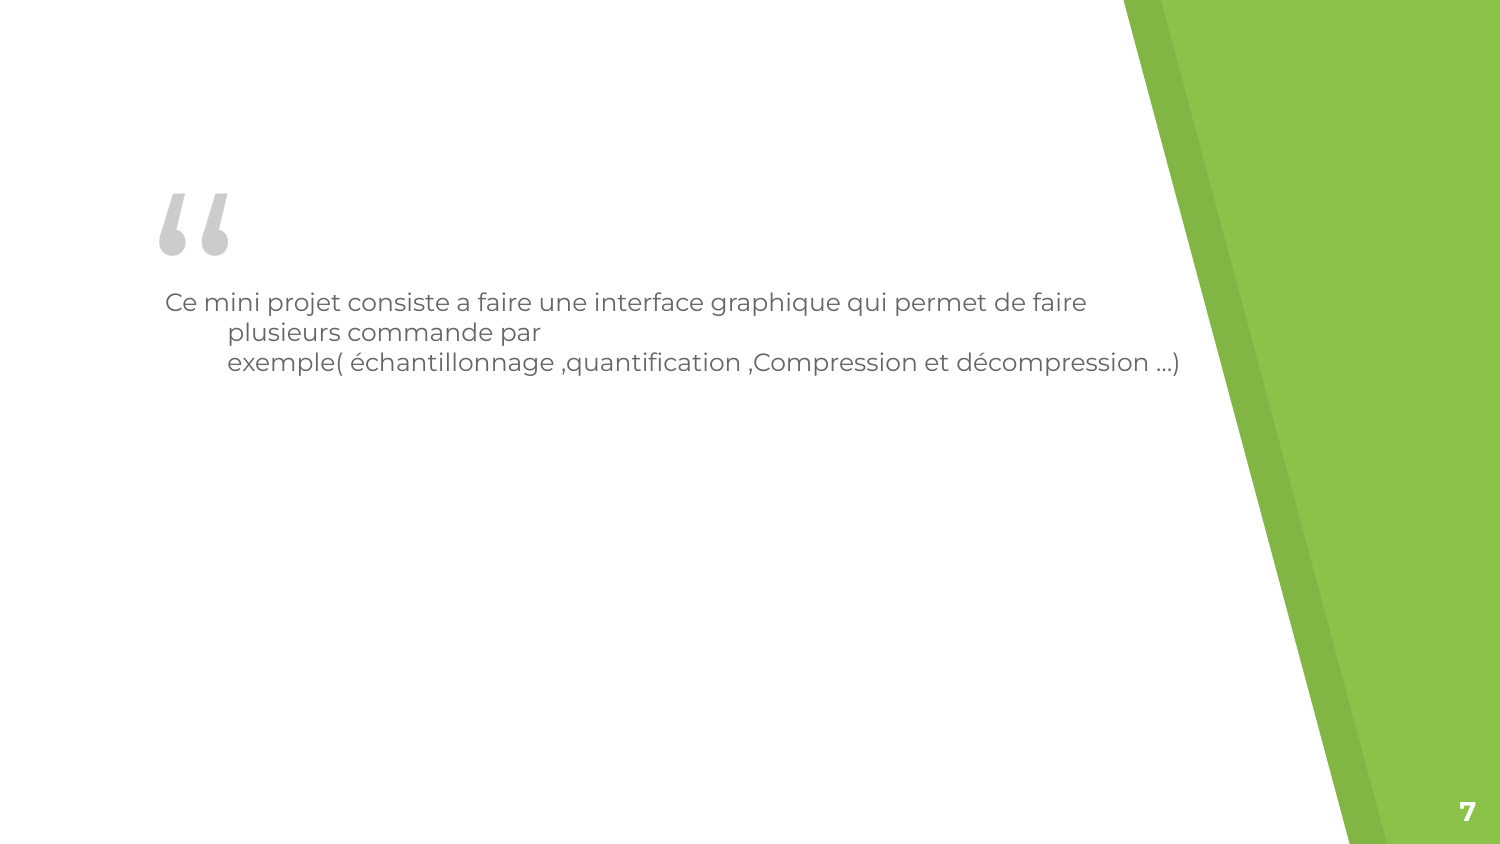

Ce mini projet consiste a faire une interface graphique qui permet de faire plusieurs commande par exemple( échantillonnage ,quantification ,Compression et décompression …)
7